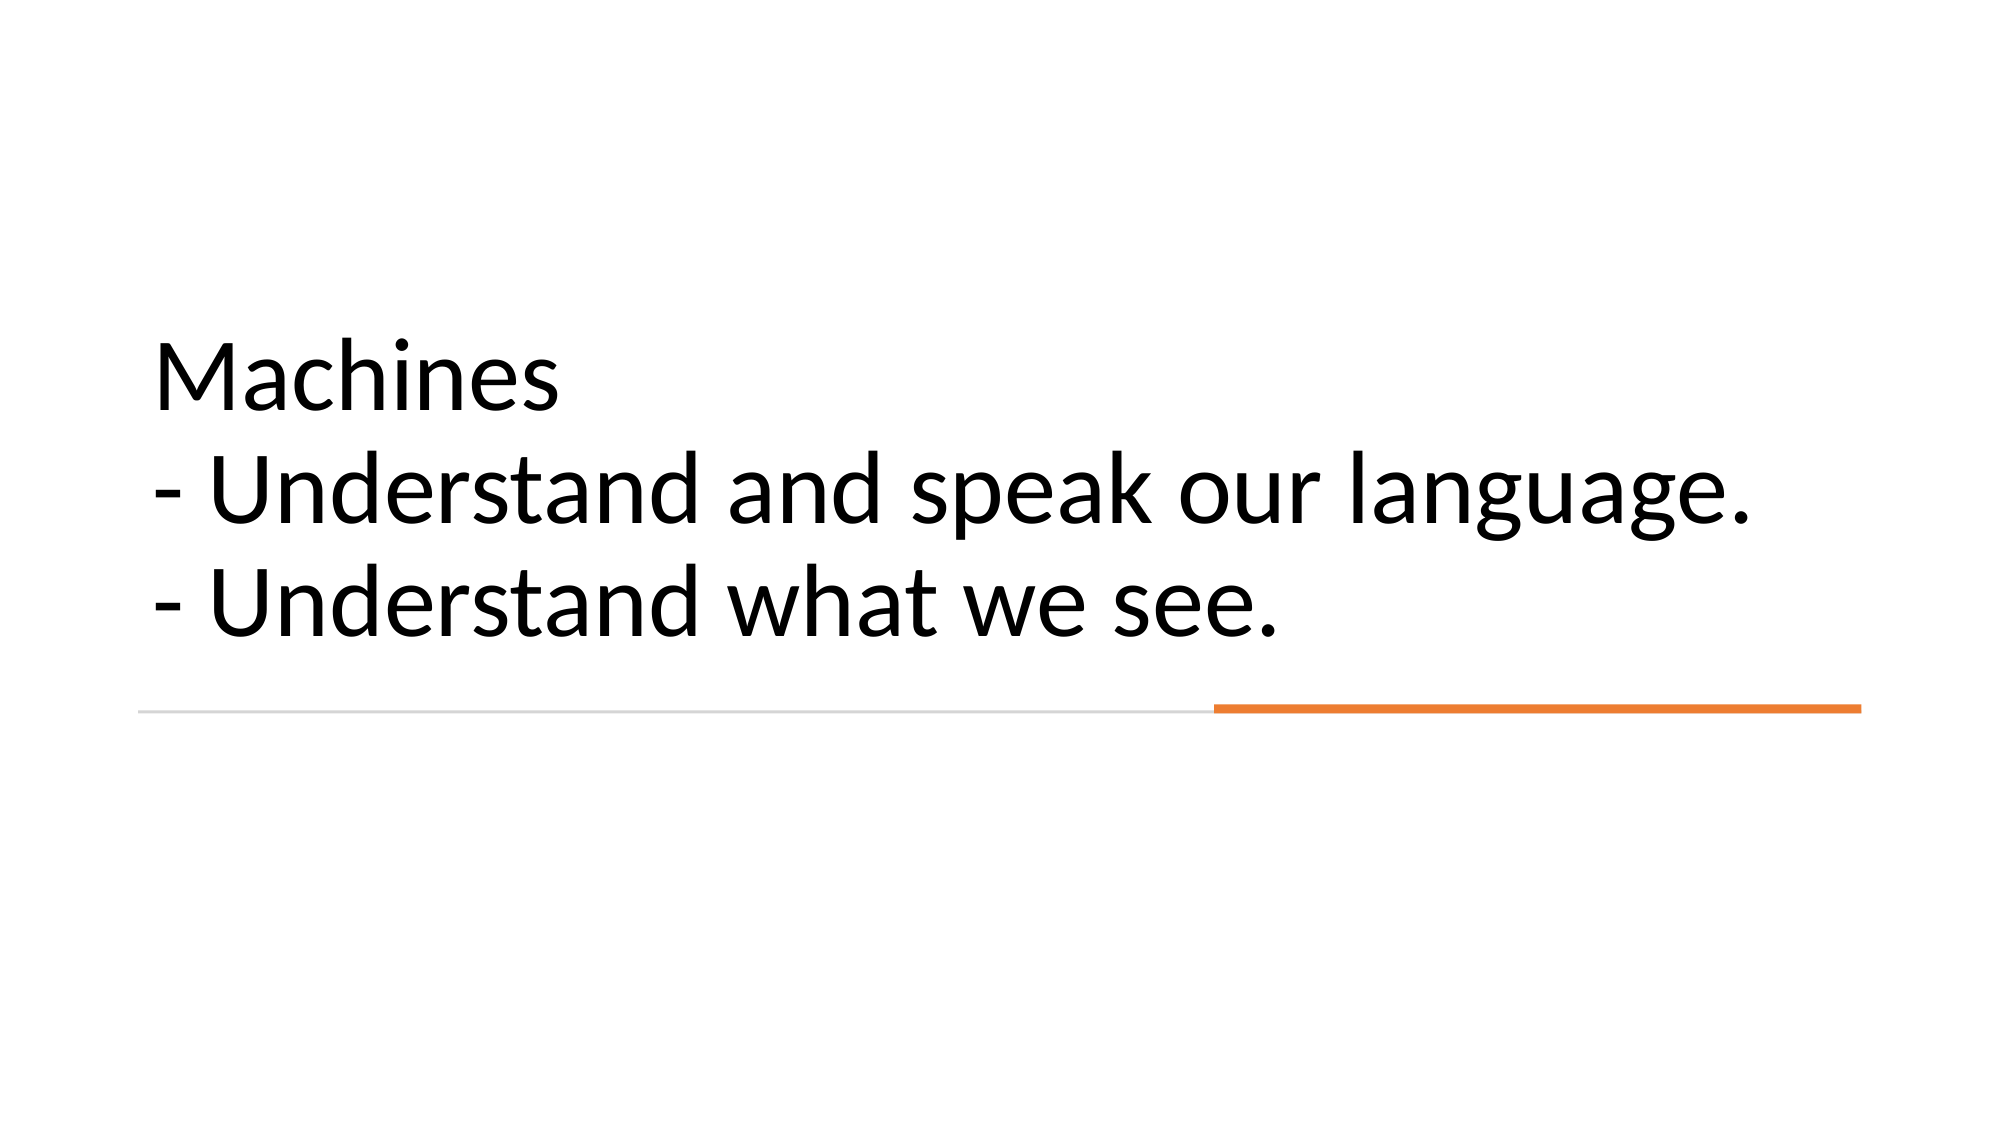

# Machines - Understand and speak our language. - Understand what we see.